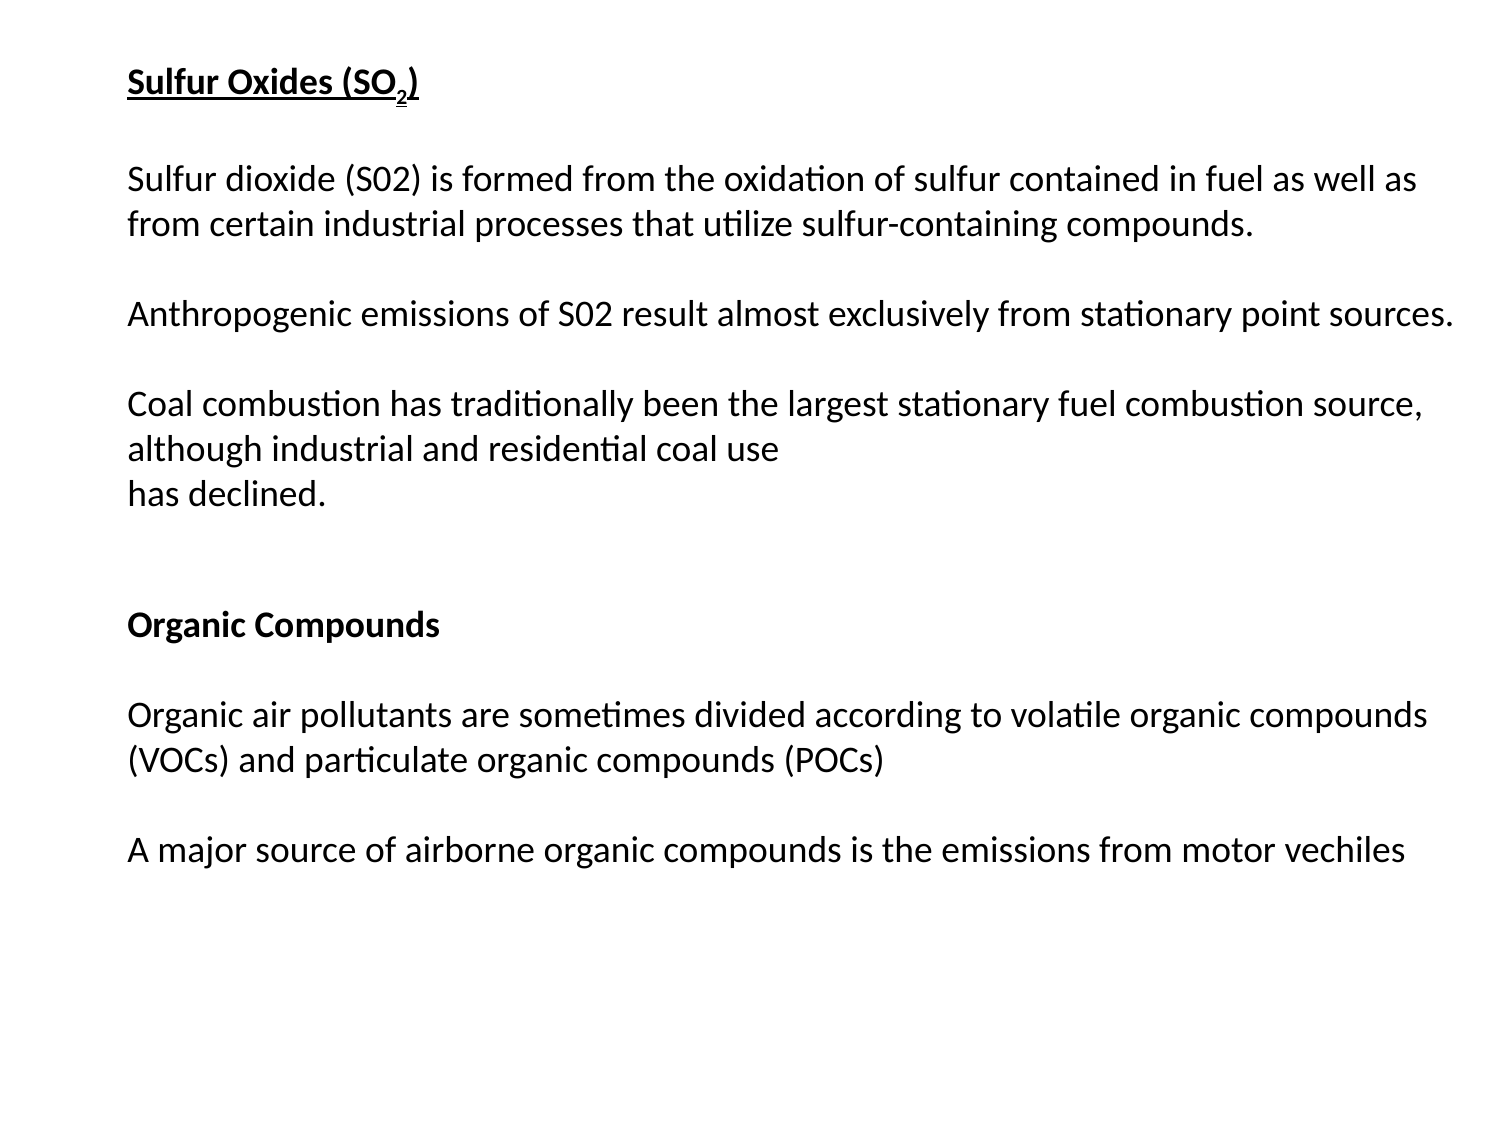

Sulfur Oxides (SO2)

Sulfur dioxide (S02) is formed from the oxidation of sulfur contained in fuel as well as
from certain industrial processes that utilize sulfur-containing compounds.

Anthropogenic emissions of S02 result almost exclusively from stationary point sources.

Coal combustion has traditionally been the largest stationary fuel combustion source, although industrial and residential coal use
has declined.
Organic Compounds

Organic air pollutants are sometimes divided according to volatile organic compounds (VOCs) and particulate organic compounds (POCs)

A major source of airborne organic compounds is the emissions from motor vechiles